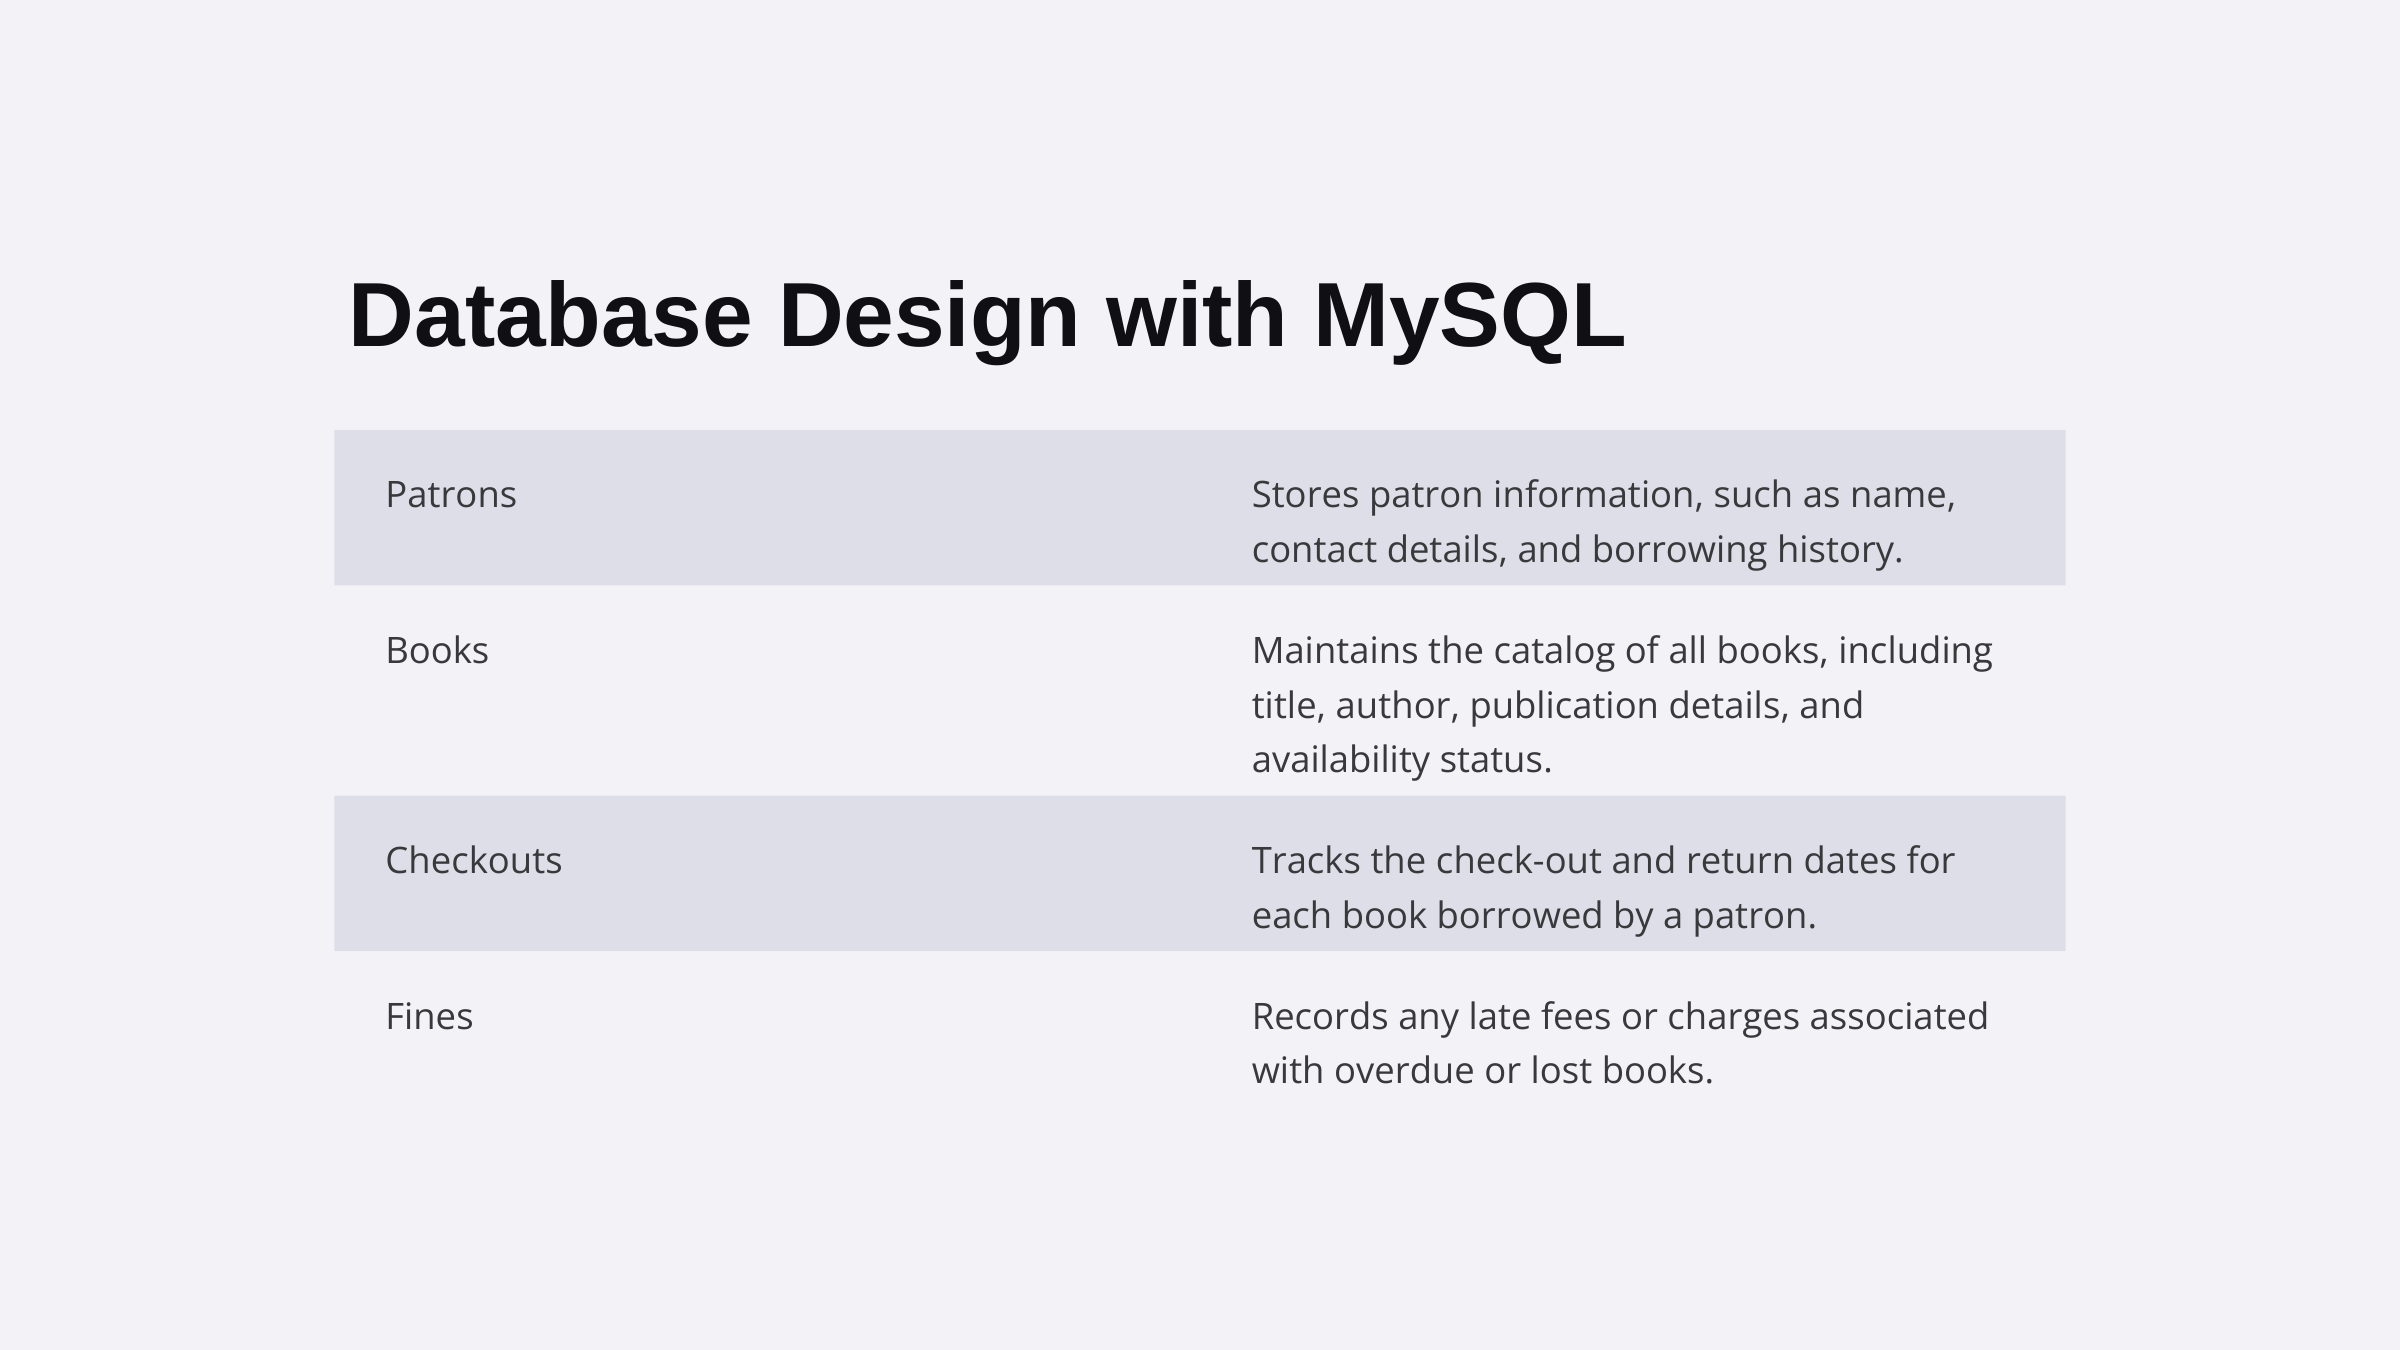

Database Design with MySQL

Patrons
Stores patron information, such as name, contact details, and borrowing history.
Books
Maintains the catalog of all books, including title, author, publication details, and availability status.

Checkouts
Tracks the check-out and return dates for each book borrowed by a patron.
Fines
Records any late fees or charges associated with overdue or lost books.